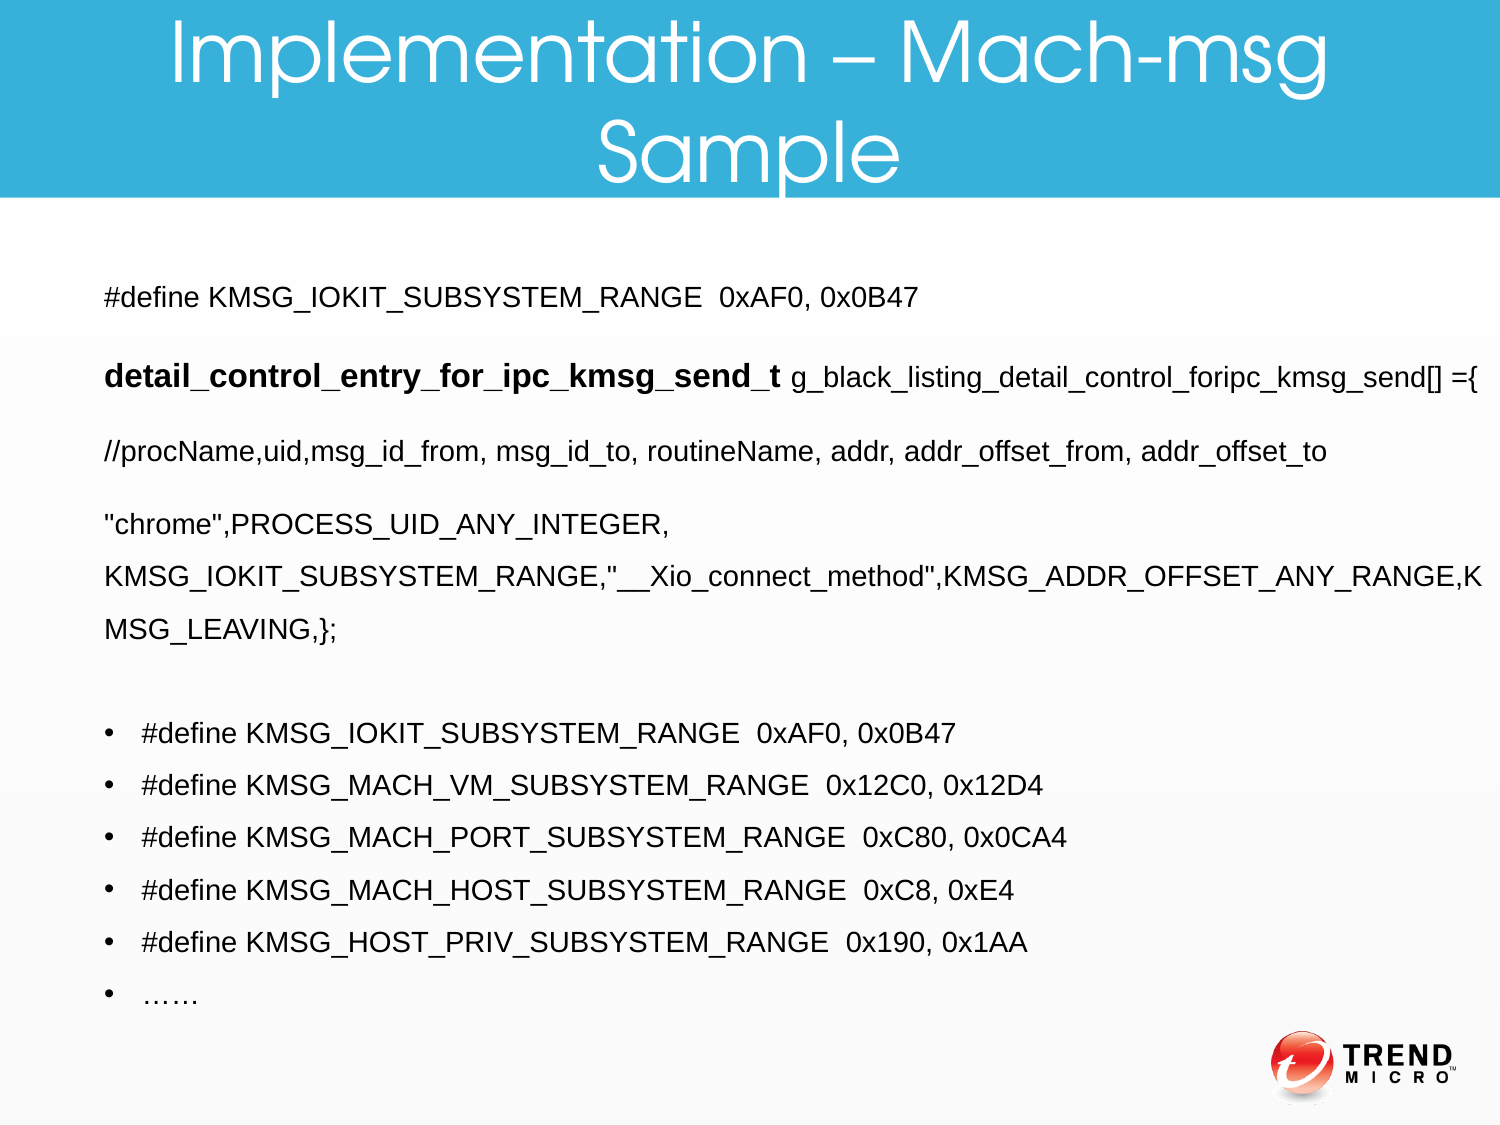

Implementation – Mach-msg Sample
#define KMSG_IOKIT_SUBSYSTEM_RANGE  0xAF0, 0x0B47
detail_control_entry_for_ipc_kmsg_send_t g_black_listing_detail_control_foripc_kmsg_send[] ={
//procName,uid,msg_id_from, msg_id_to, routineName, addr, addr_offset_from, addr_offset_to
"chrome",PROCESS_UID_ANY_INTEGER, KMSG_IOKIT_SUBSYSTEM_RANGE,"__Xio_connect_method",KMSG_ADDR_OFFSET_ANY_RANGE,KMSG_LEAVING,};

#define KMSG_IOKIT_SUBSYSTEM_RANGE  0xAF0, 0x0B47
#define KMSG_MACH_VM_SUBSYSTEM_RANGE  0x12C0, 0x12D4
#define KMSG_MACH_PORT_SUBSYSTEM_RANGE  0xC80, 0x0CA4
#define KMSG_MACH_HOST_SUBSYSTEM_RANGE  0xC8, 0xE4
#define KMSG_HOST_PRIV_SUBSYSTEM_RANGE  0x190, 0x1AA
……